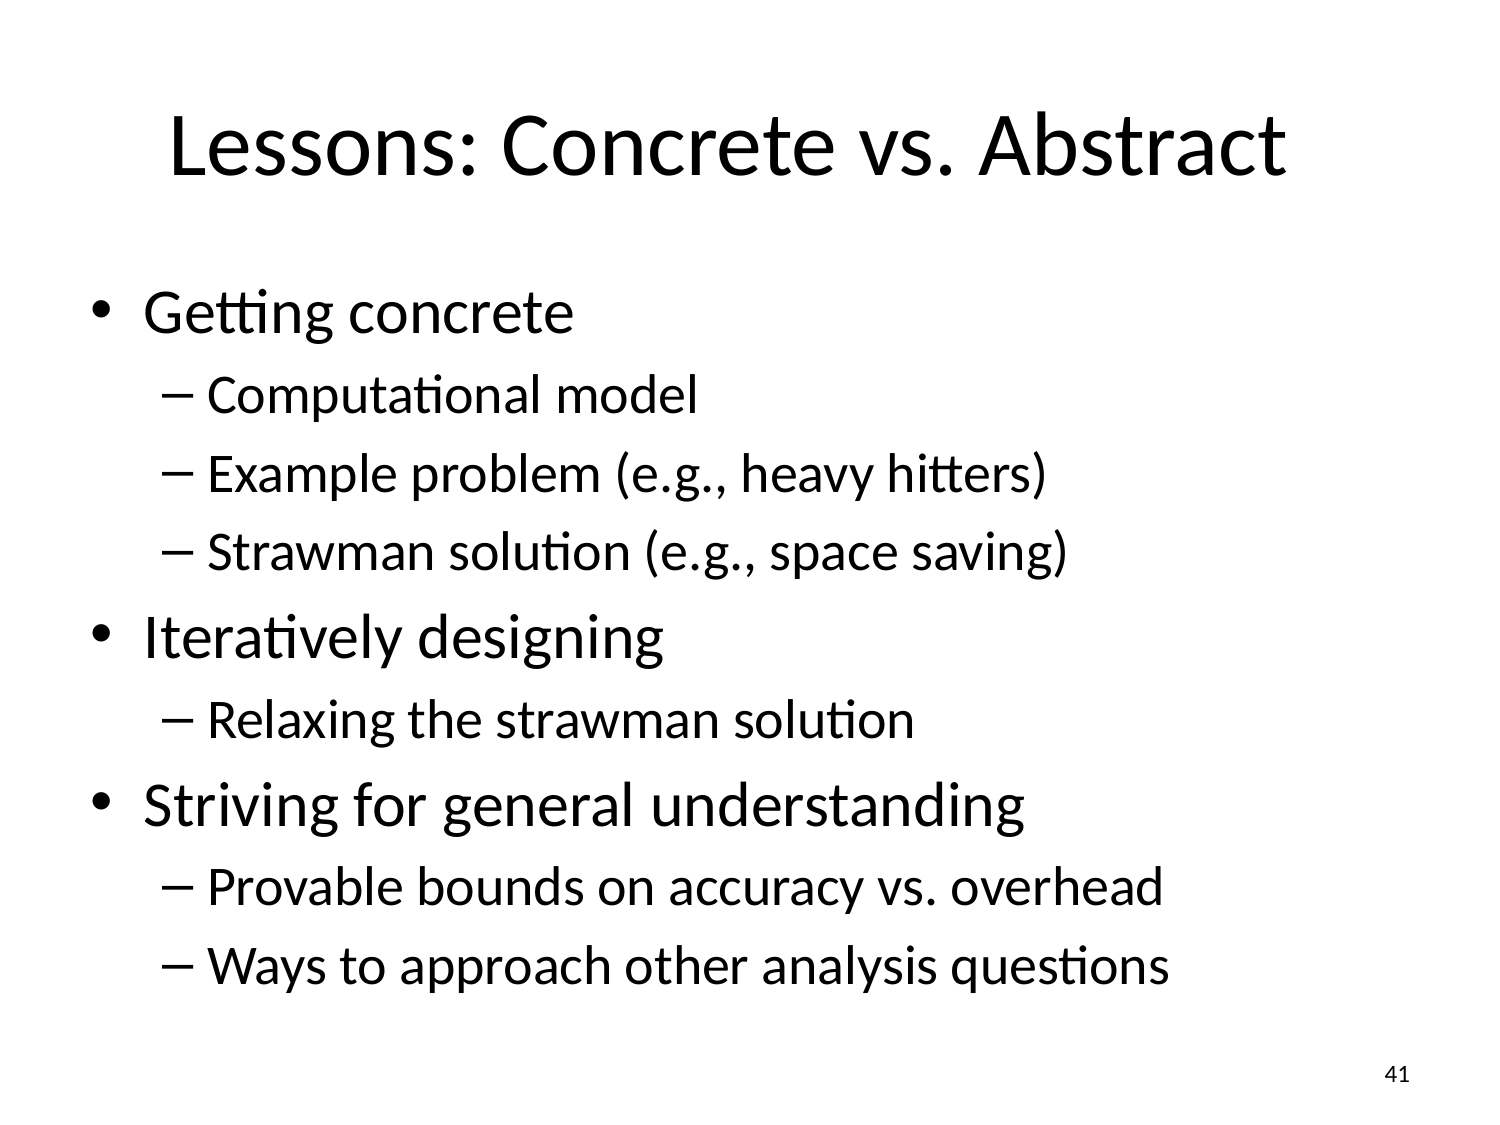

# Lessons: Concrete vs. Abstract
Getting concrete
Computational model
Example problem (e.g., heavy hitters)
Strawman solution (e.g., space saving)
Iteratively designing
Relaxing the strawman solution
Striving for general understanding
Provable bounds on accuracy vs. overhead
Ways to approach other analysis questions

41